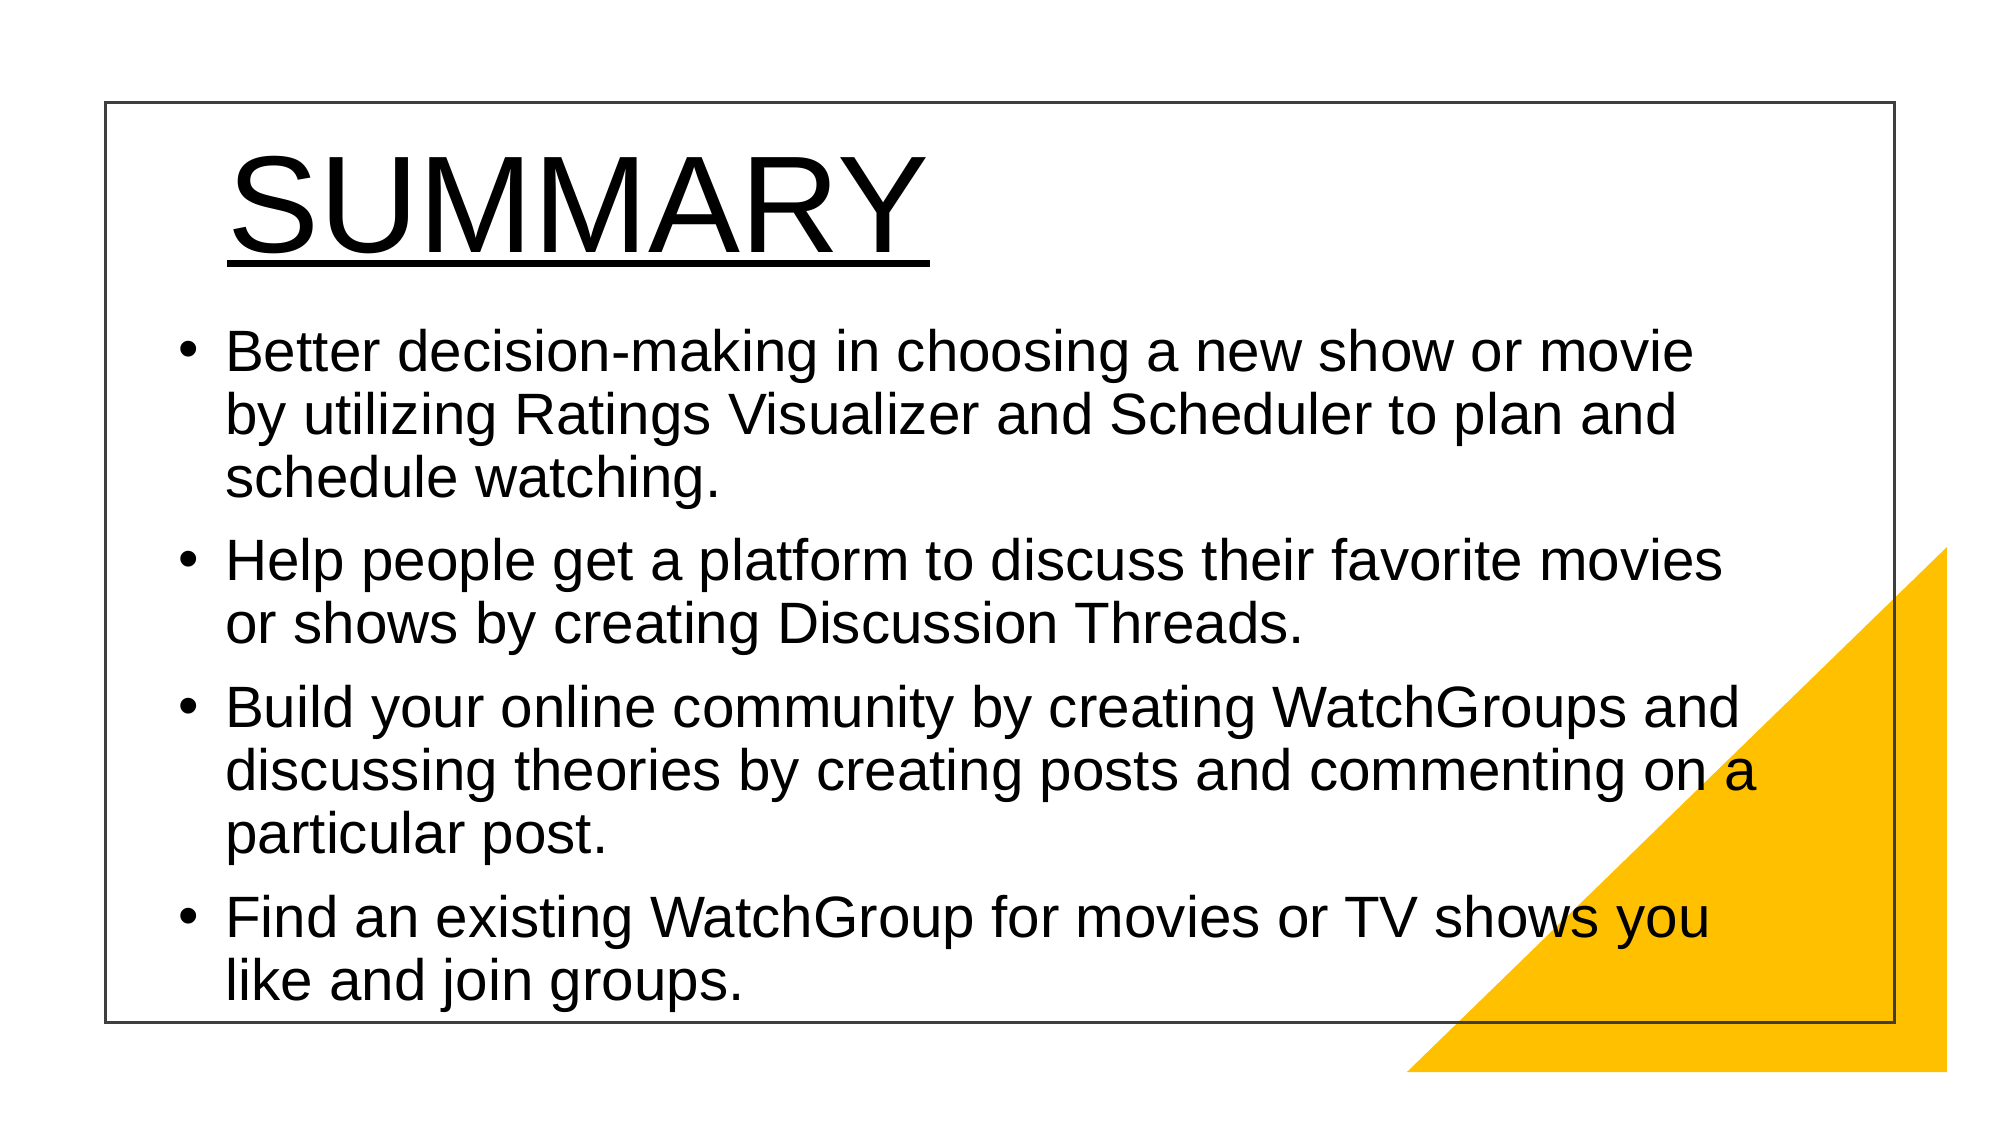

# SUMMARY
Better decision-making in choosing a new show or movie by utilizing Ratings Visualizer and Scheduler to plan and schedule watching.
Help people get a platform to discuss their favorite movies or shows by creating Discussion Threads.
Build your online community by creating WatchGroups and discussing theories by creating posts and commenting on a particular post.
Find an existing WatchGroup for movies or TV shows you like and join groups.